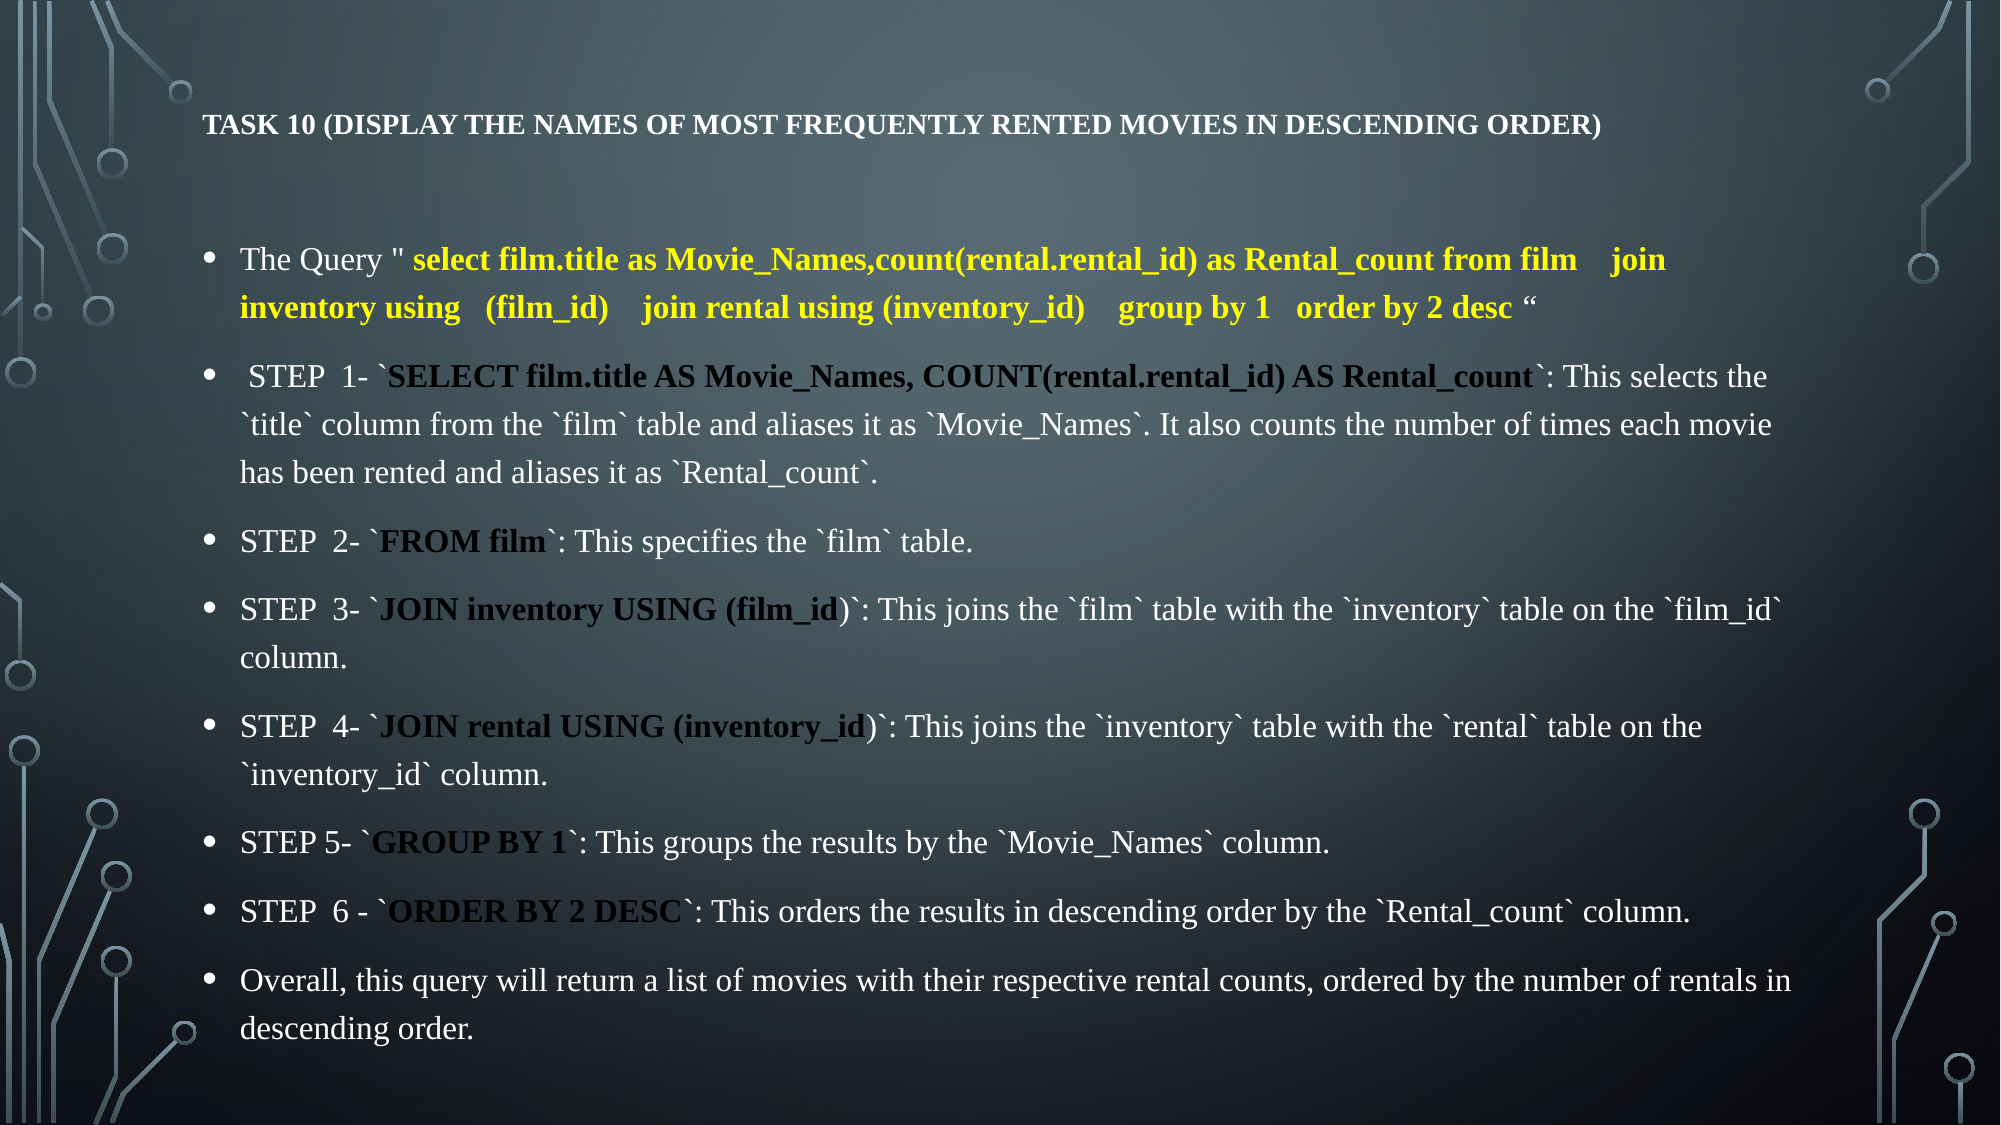

# Task 10 (Display the names of most frequently rented movies in descending order)
The Query " select film.title as Movie_Names,count(rental.rental_id) as Rental_count from film    join inventory using   (film_id)    join rental using (inventory_id)    group by 1   order by 2 desc “
 STEP  1- `SELECT film.title AS Movie_Names, COUNT(rental.rental_id) AS Rental_count`: This selects the `title` column from the `film` table and aliases it as `Movie_Names`. It also counts the number of times each movie has been rented and aliases it as `Rental_count`.
STEP  2- `FROM film`: This specifies the `film` table.
STEP  3- `JOIN inventory USING (film_id)`: This joins the `film` table with the `inventory` table on the `film_id` column.
STEP  4- `JOIN rental USING (inventory_id)`: This joins the `inventory` table with the `rental` table on the `inventory_id` column.
STEP 5- `GROUP BY 1`: This groups the results by the `Movie_Names` column.
STEP  6 - `ORDER BY 2 DESC`: This orders the results in descending order by the `Rental_count` column.
Overall, this query will return a list of movies with their respective rental counts, ordered by the number of rentals in descending order.